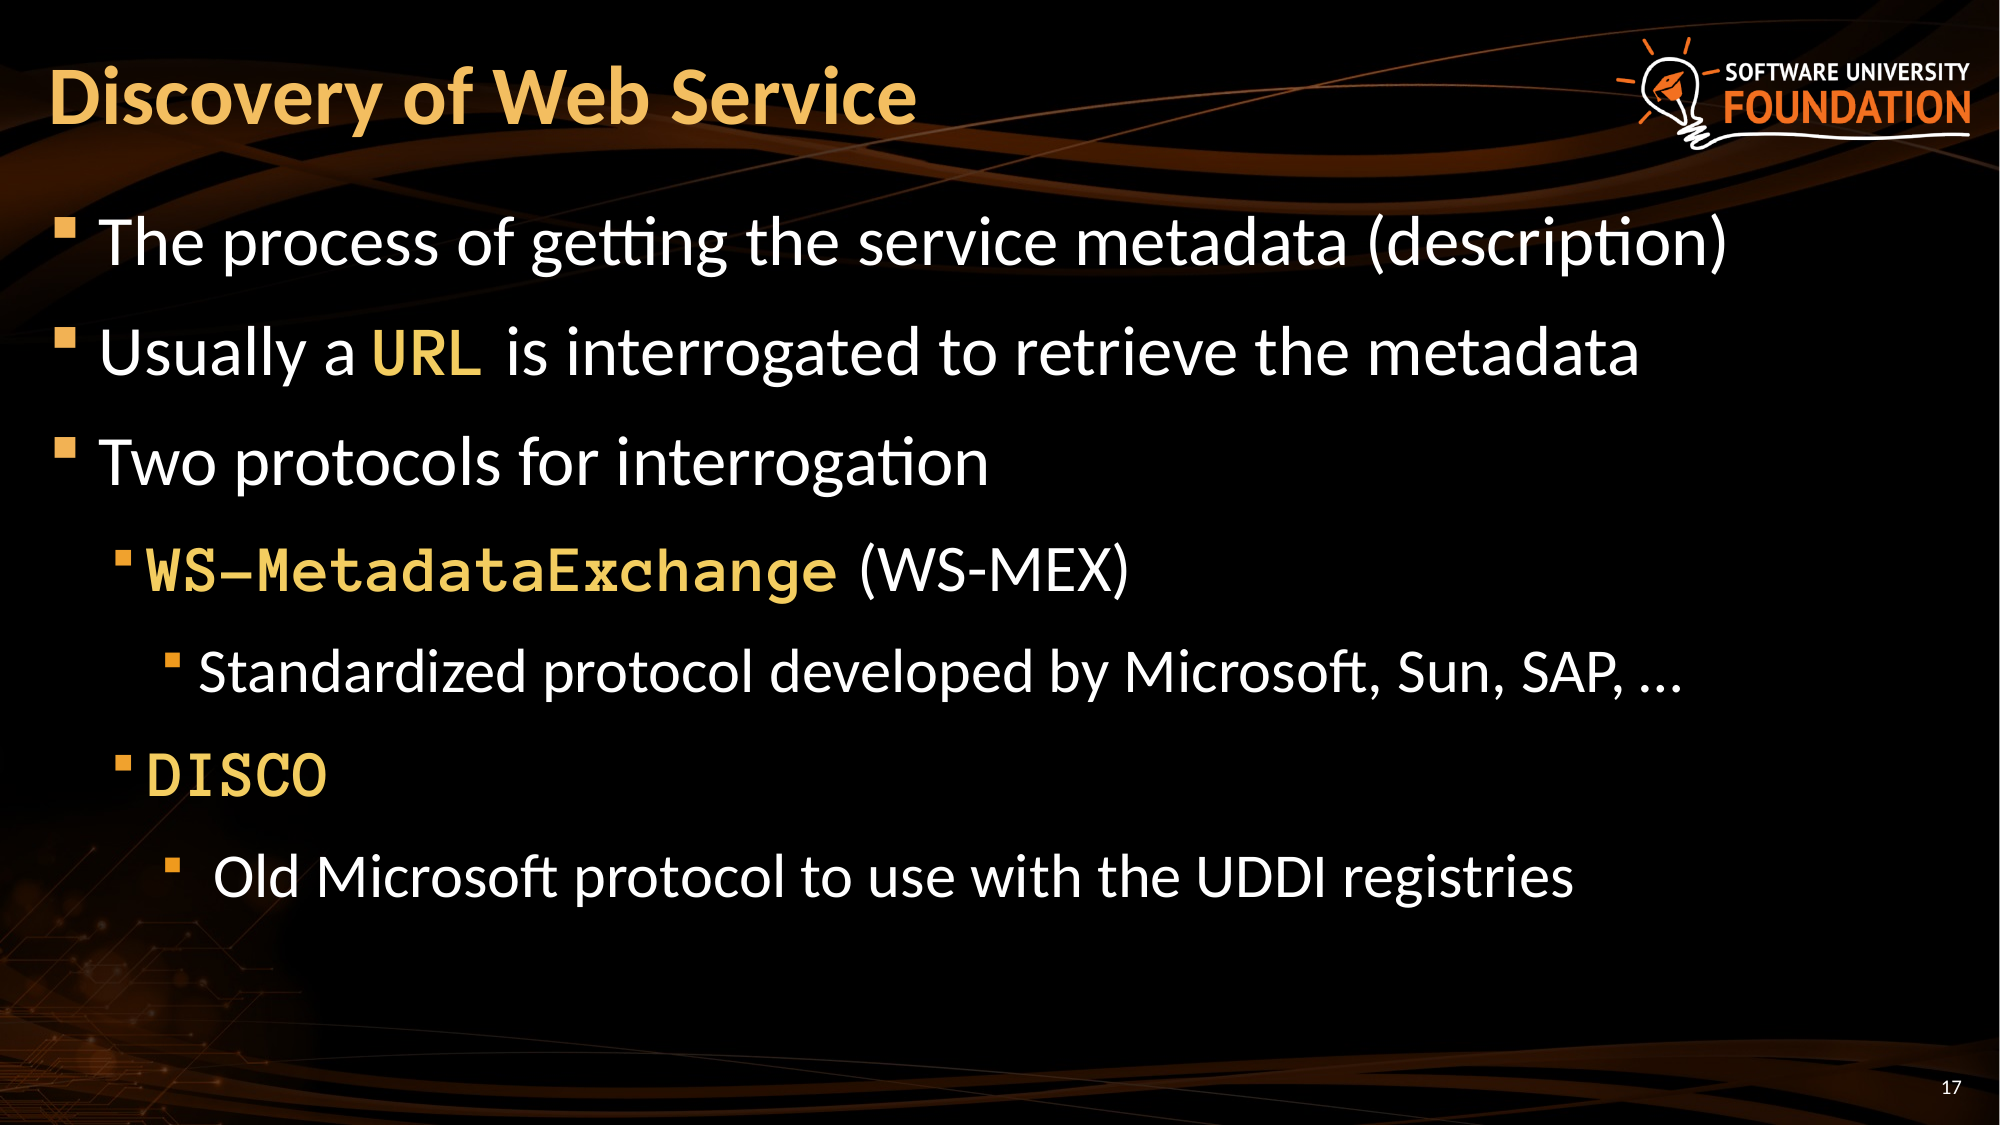

# Discovery of Web Service
The process of getting the service metadata (description)
Usually a URL is interrogated to retrieve the metadata
Two protocols for interrogation
WS-MetadataExchange (WS-MEX)
Standardized protocol developed by Microsoft, Sun, SAP, …
DISCO
 Old Microsoft protocol to use with the UDDI registries

17